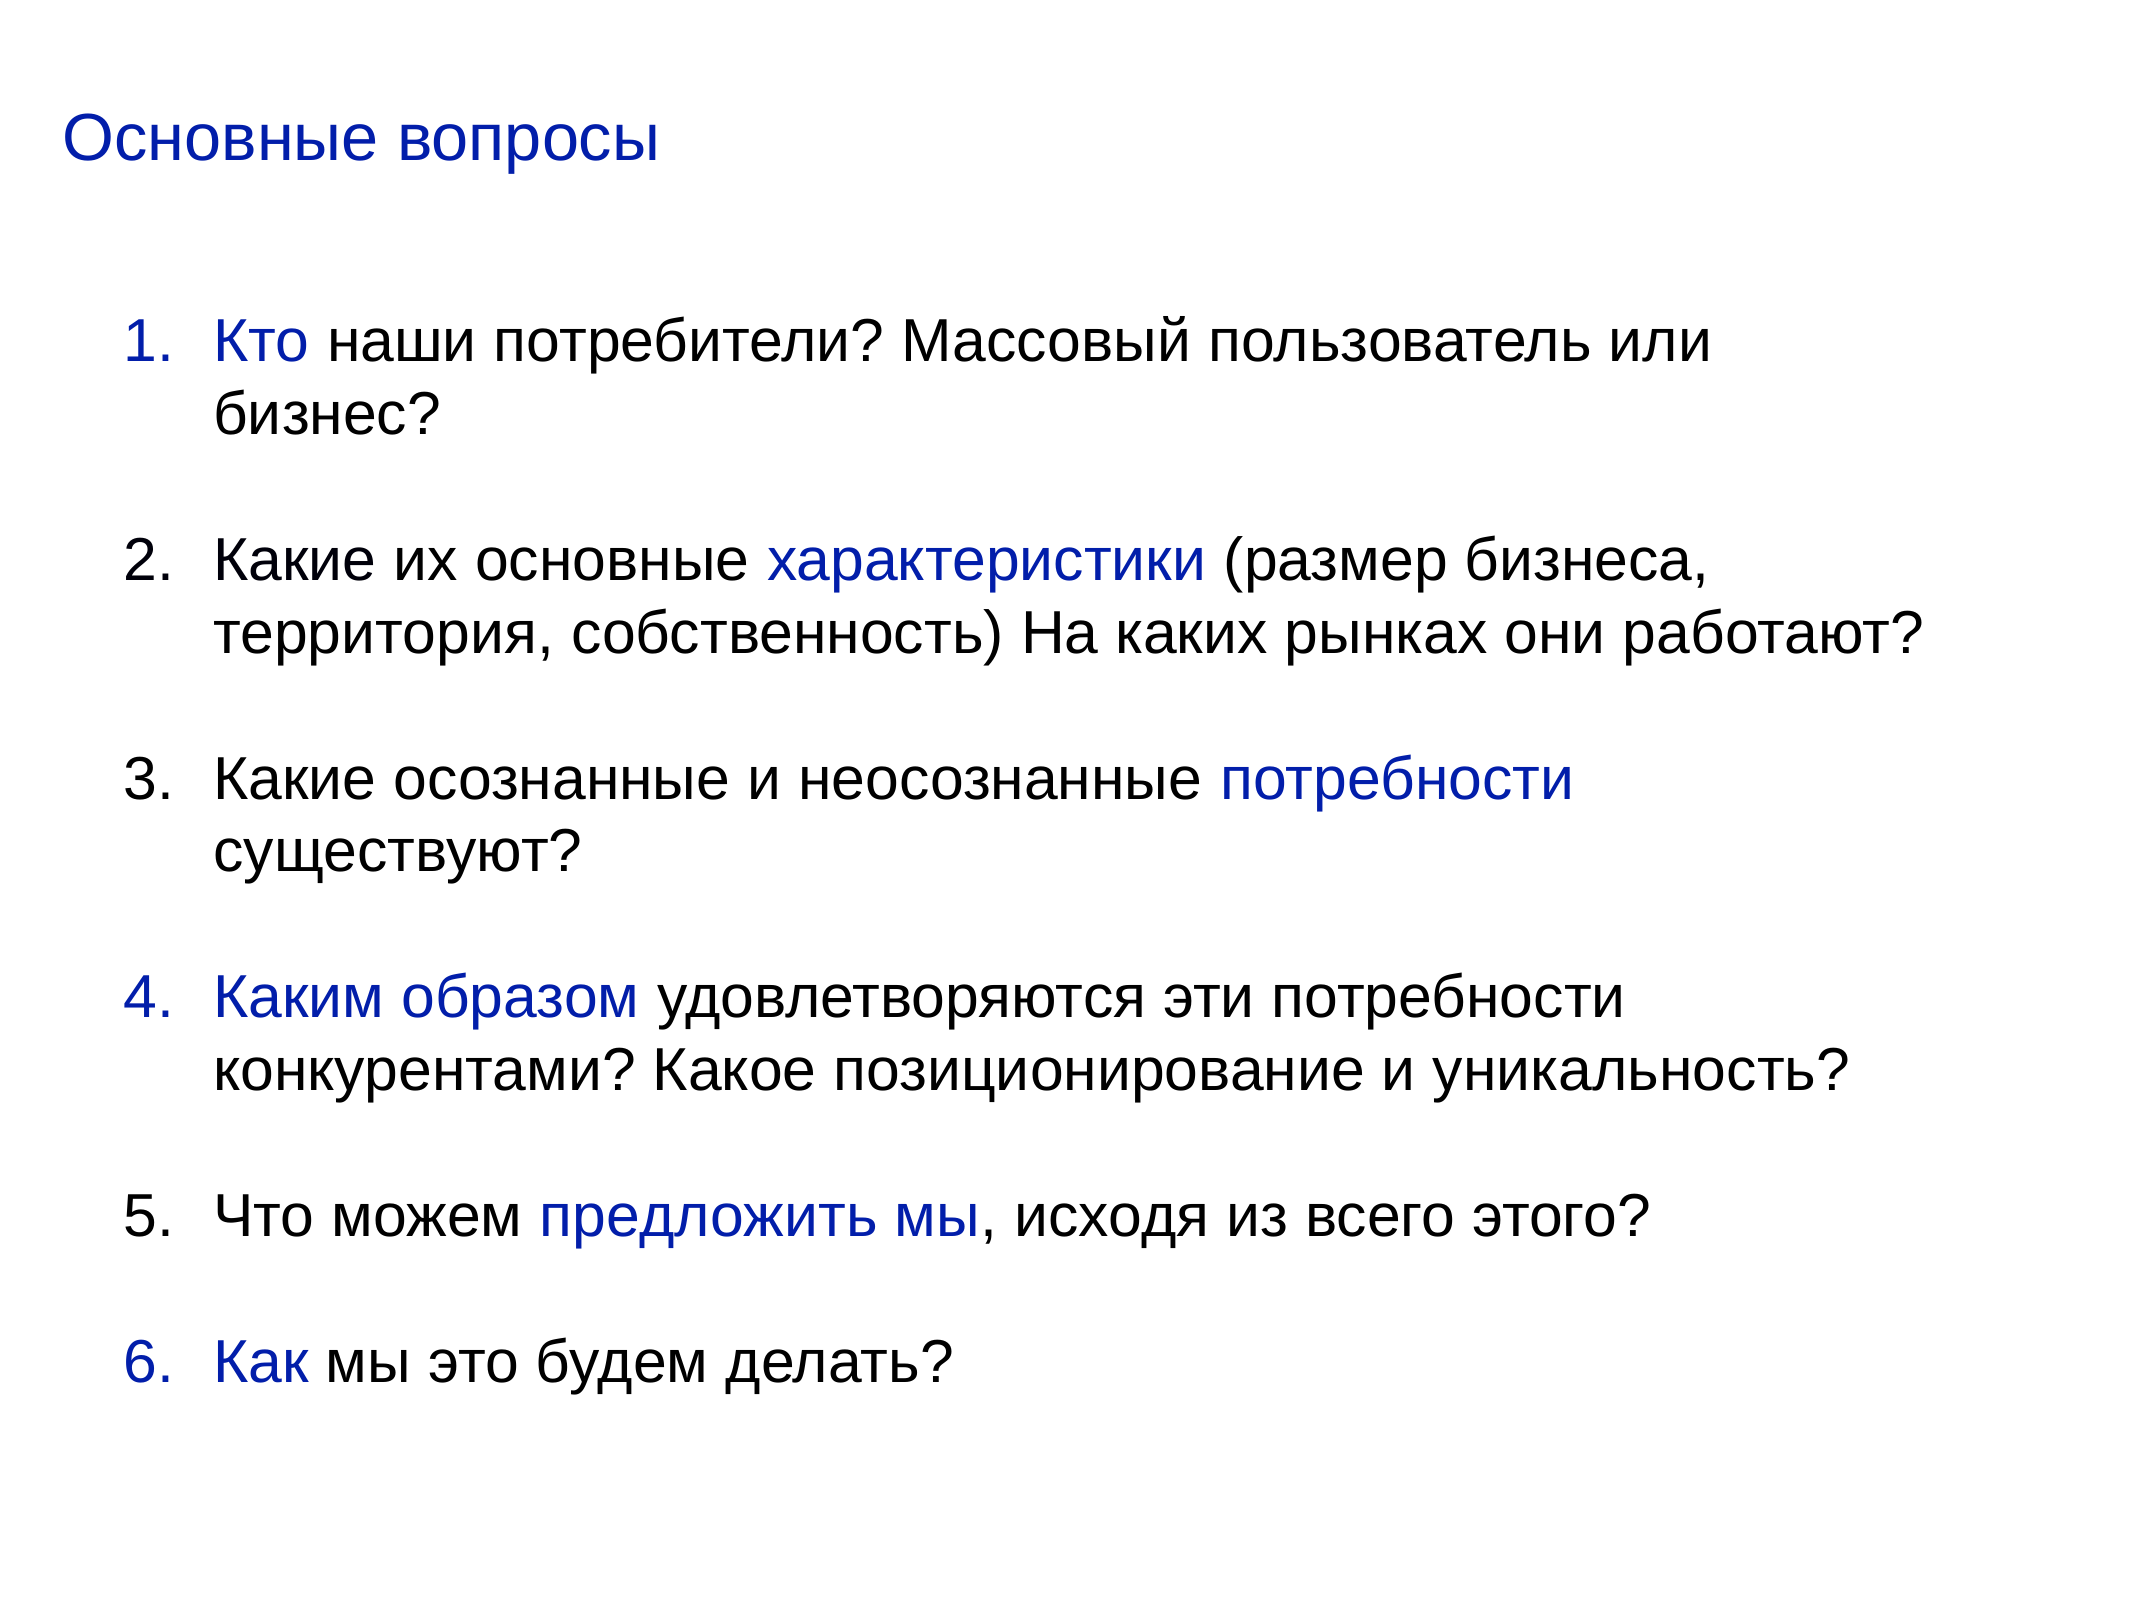

Основные вопросы
Кто наши потребители? Массовый пользователь или бизнес?

Какие их основные характеристики (размер бизнеса, территория, собственность) На каких рынках они работают?

Какие осознанные и неосознанные потребности существуют?

Каким образом удовлетворяются эти потребности конкурентами? Какое позиционирование и уникальность?

Что можем предложить мы, исходя из всего этого?

Как мы это будем делать?